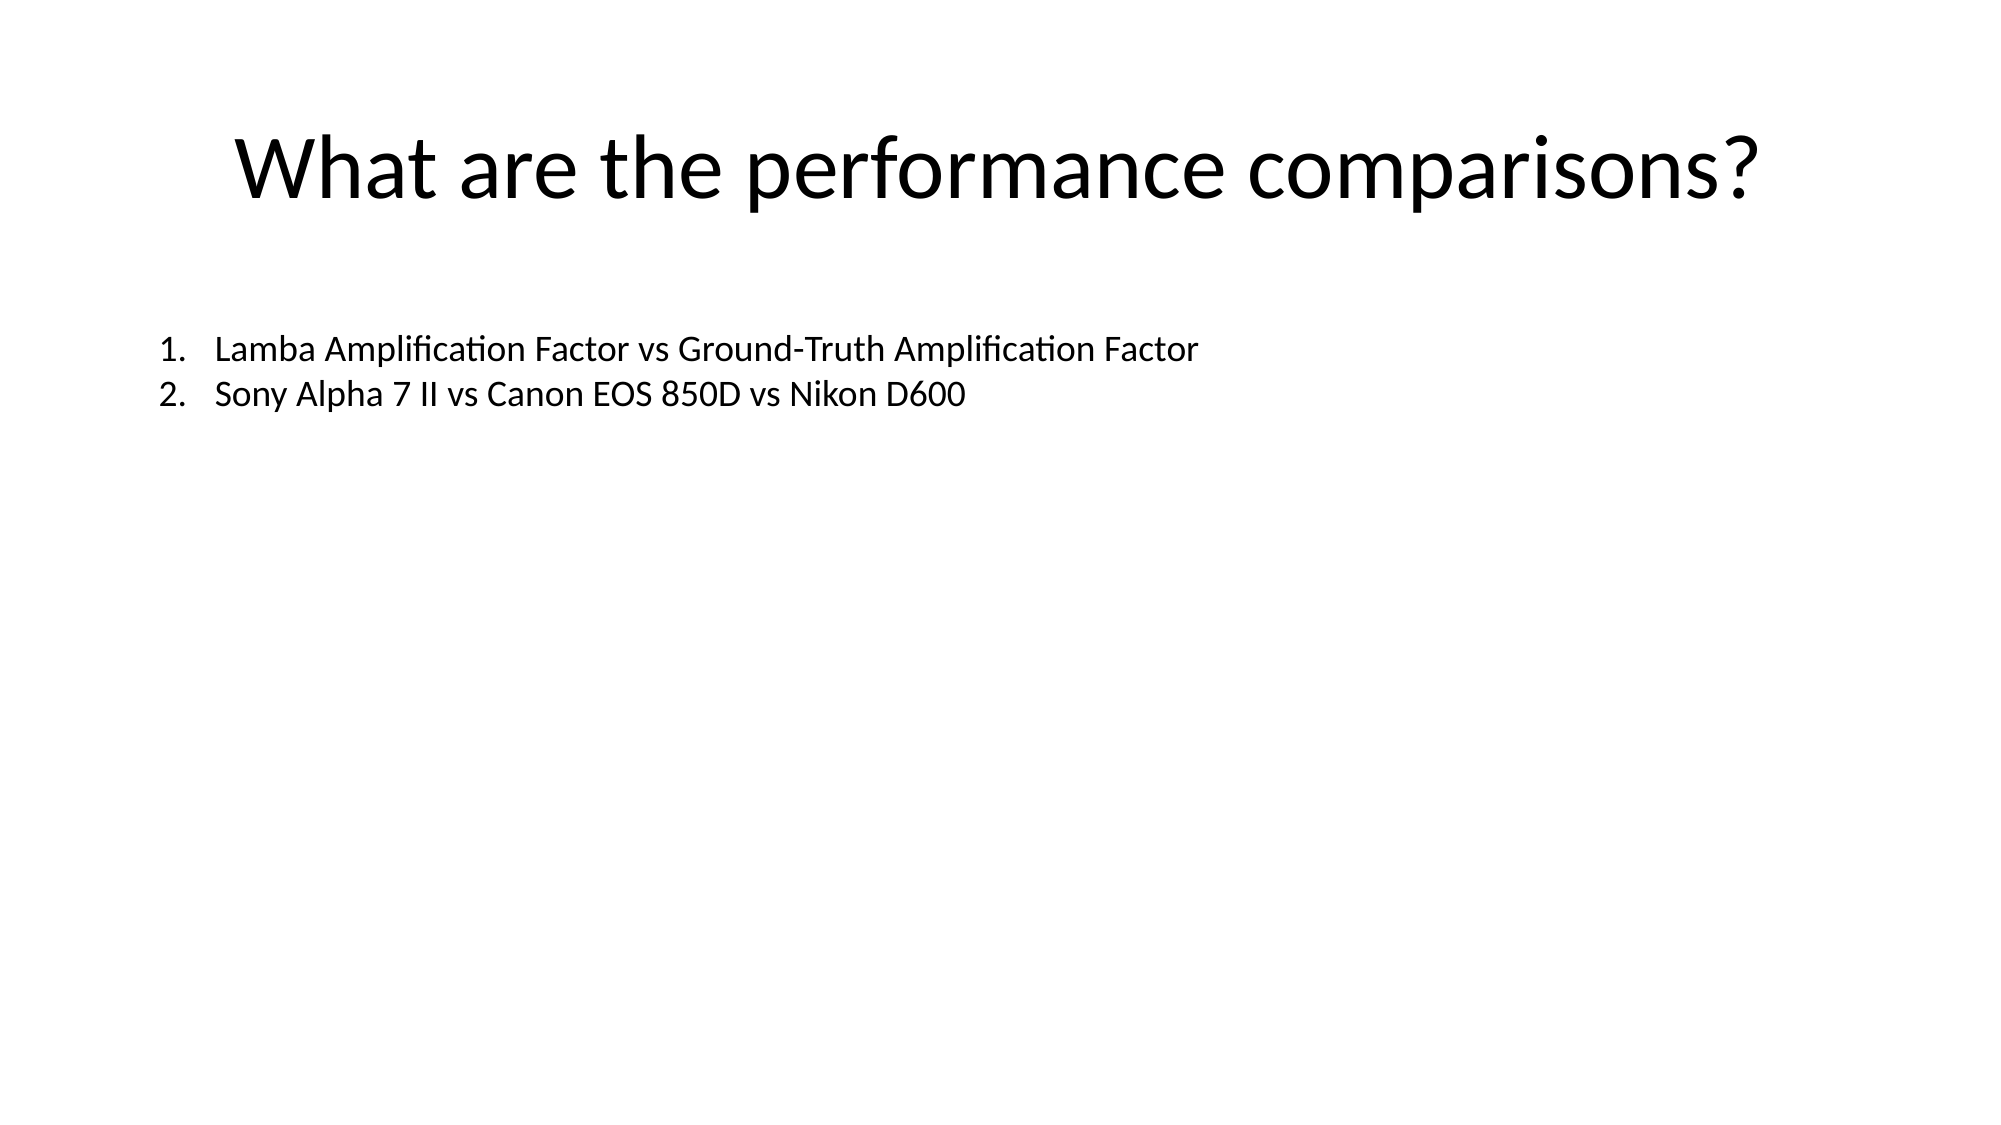

# What are the performance comparisons?
Lamba Amplification Factor vs Ground-Truth Amplification Factor
Sony Alpha 7 II vs Canon EOS 850D vs Nikon D600